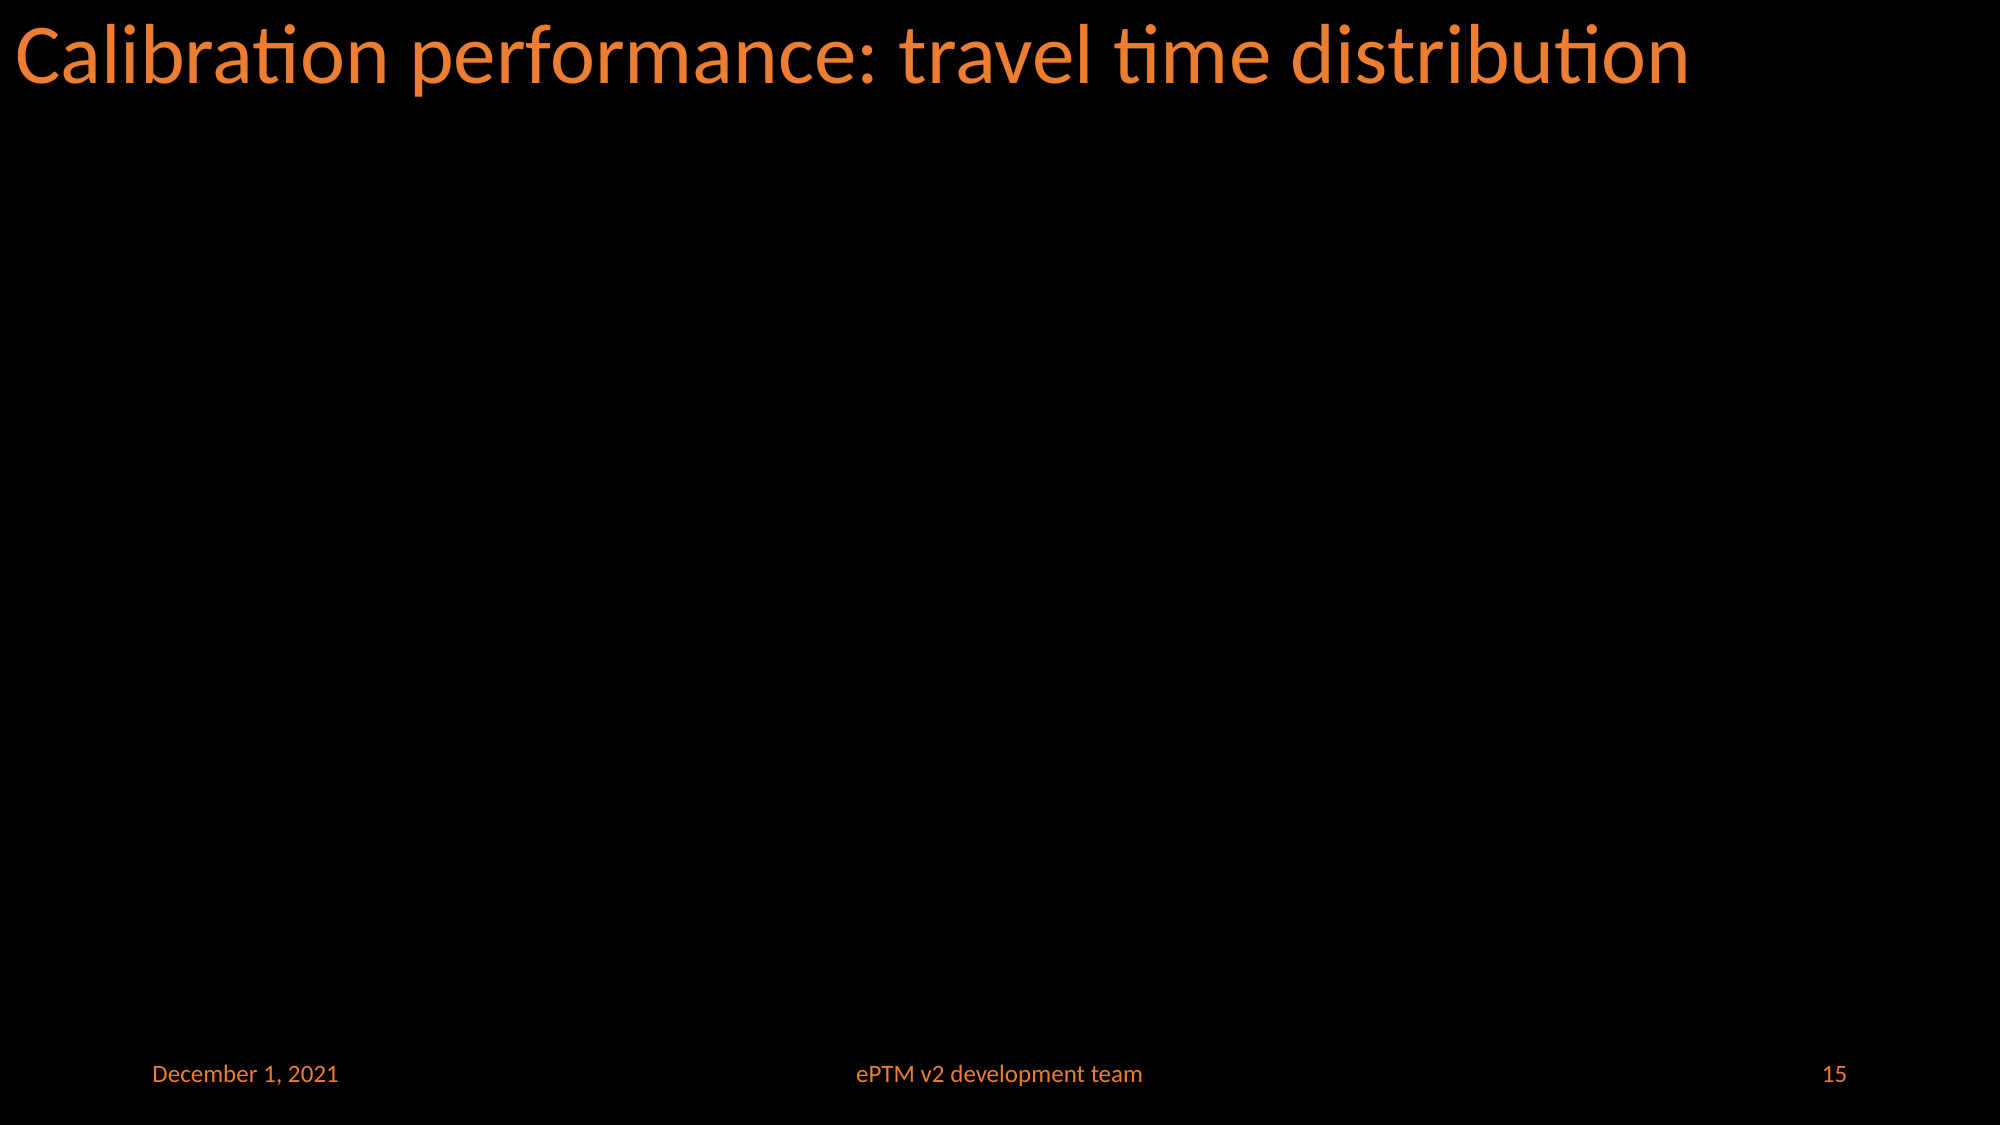

# Calibration performance: travel time distribution
December 1, 2021
ePTM v2 development team
15